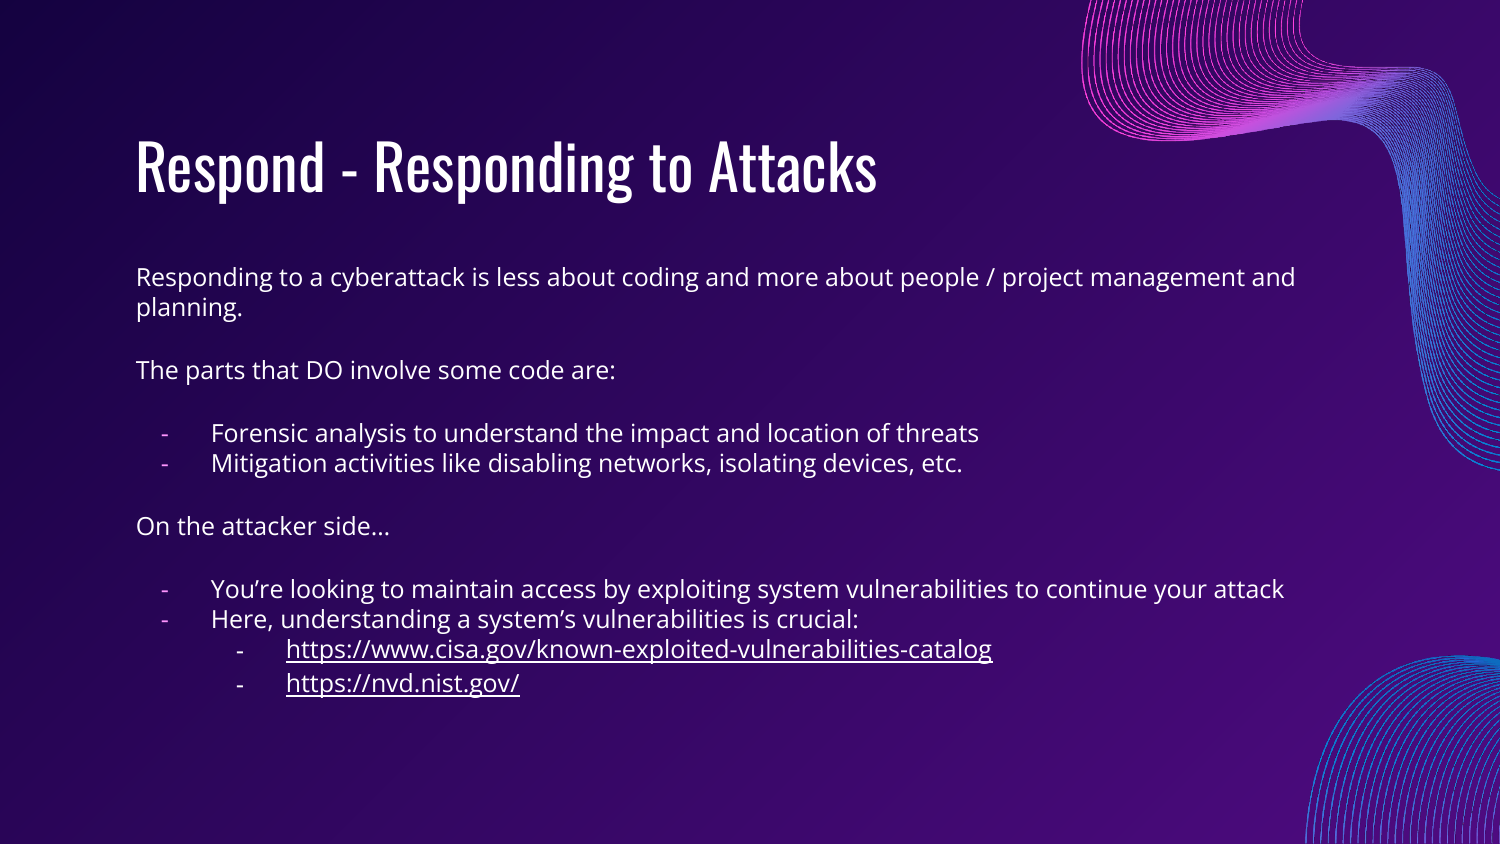

# Respond - Responding to Attacks
Responding to a cyberattack is less about coding and more about people / project management and planning.
The parts that DO involve some code are:
Forensic analysis to understand the impact and location of threats
Mitigation activities like disabling networks, isolating devices, etc.
On the attacker side…
You’re looking to maintain access by exploiting system vulnerabilities to continue your attack
Here, understanding a system’s vulnerabilities is crucial:
https://www.cisa.gov/known-exploited-vulnerabilities-catalog
https://nvd.nist.gov/